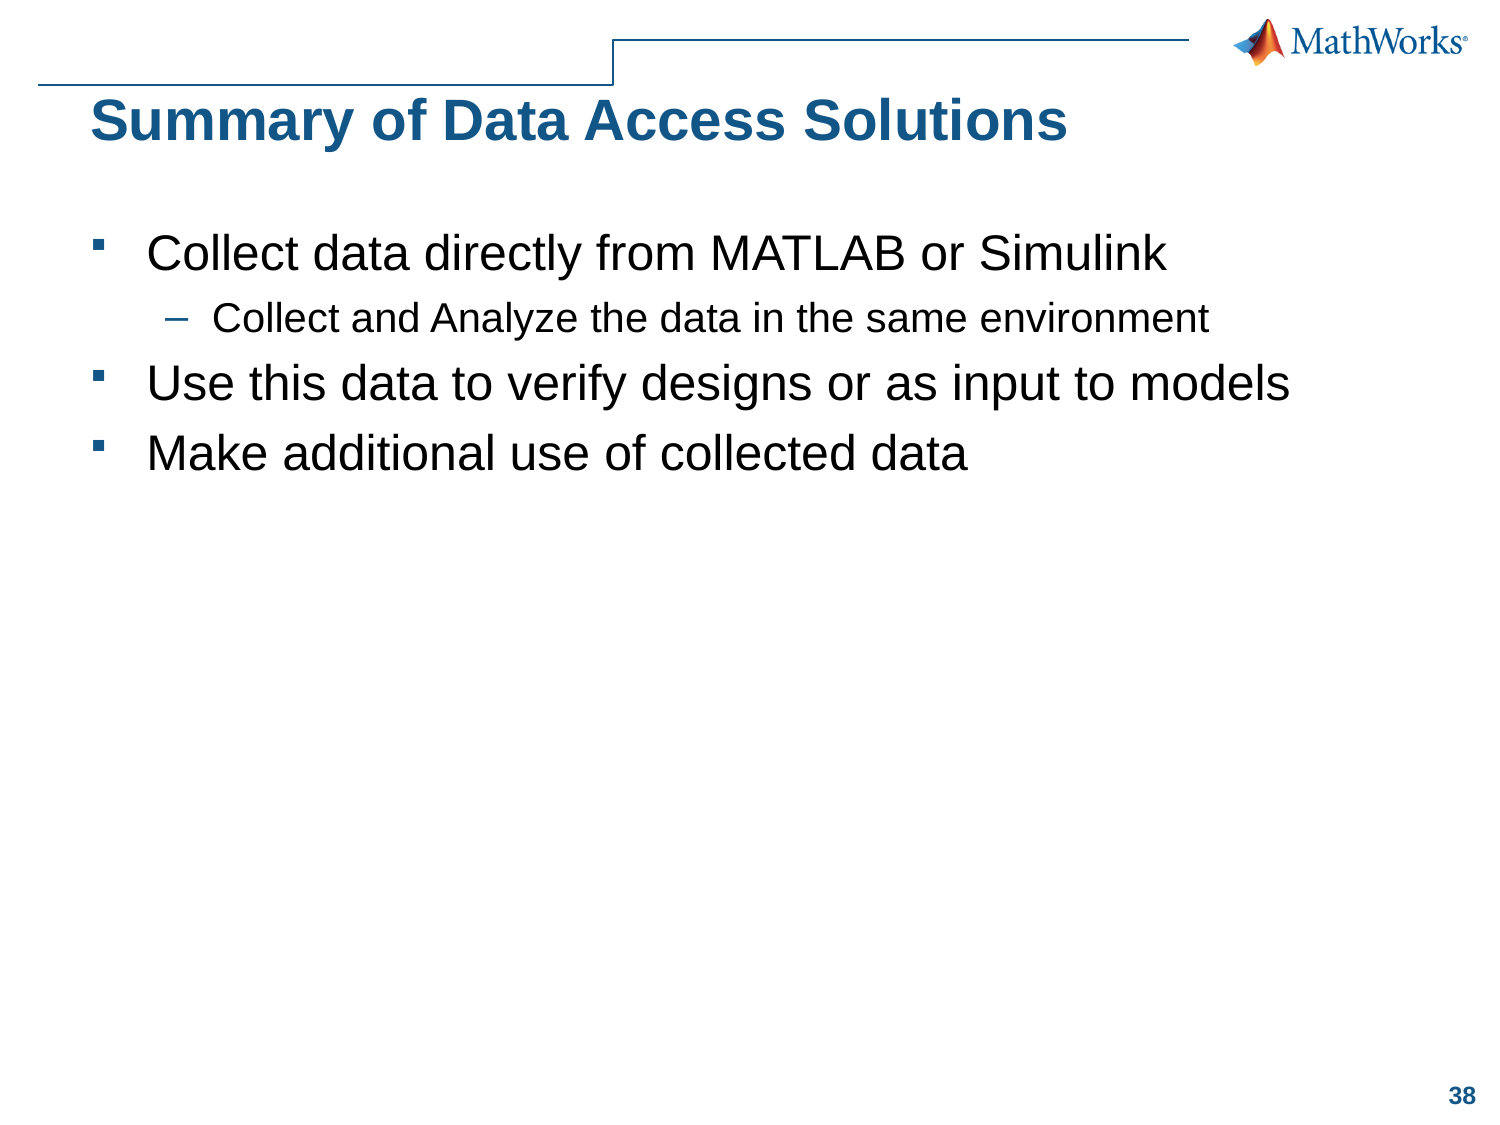

# Summary of Data Access Solutions
Collect data directly from MATLAB or Simulink
Collect and Analyze the data in the same environment
Use this data to verify designs or as input to models
Make additional use of collected data